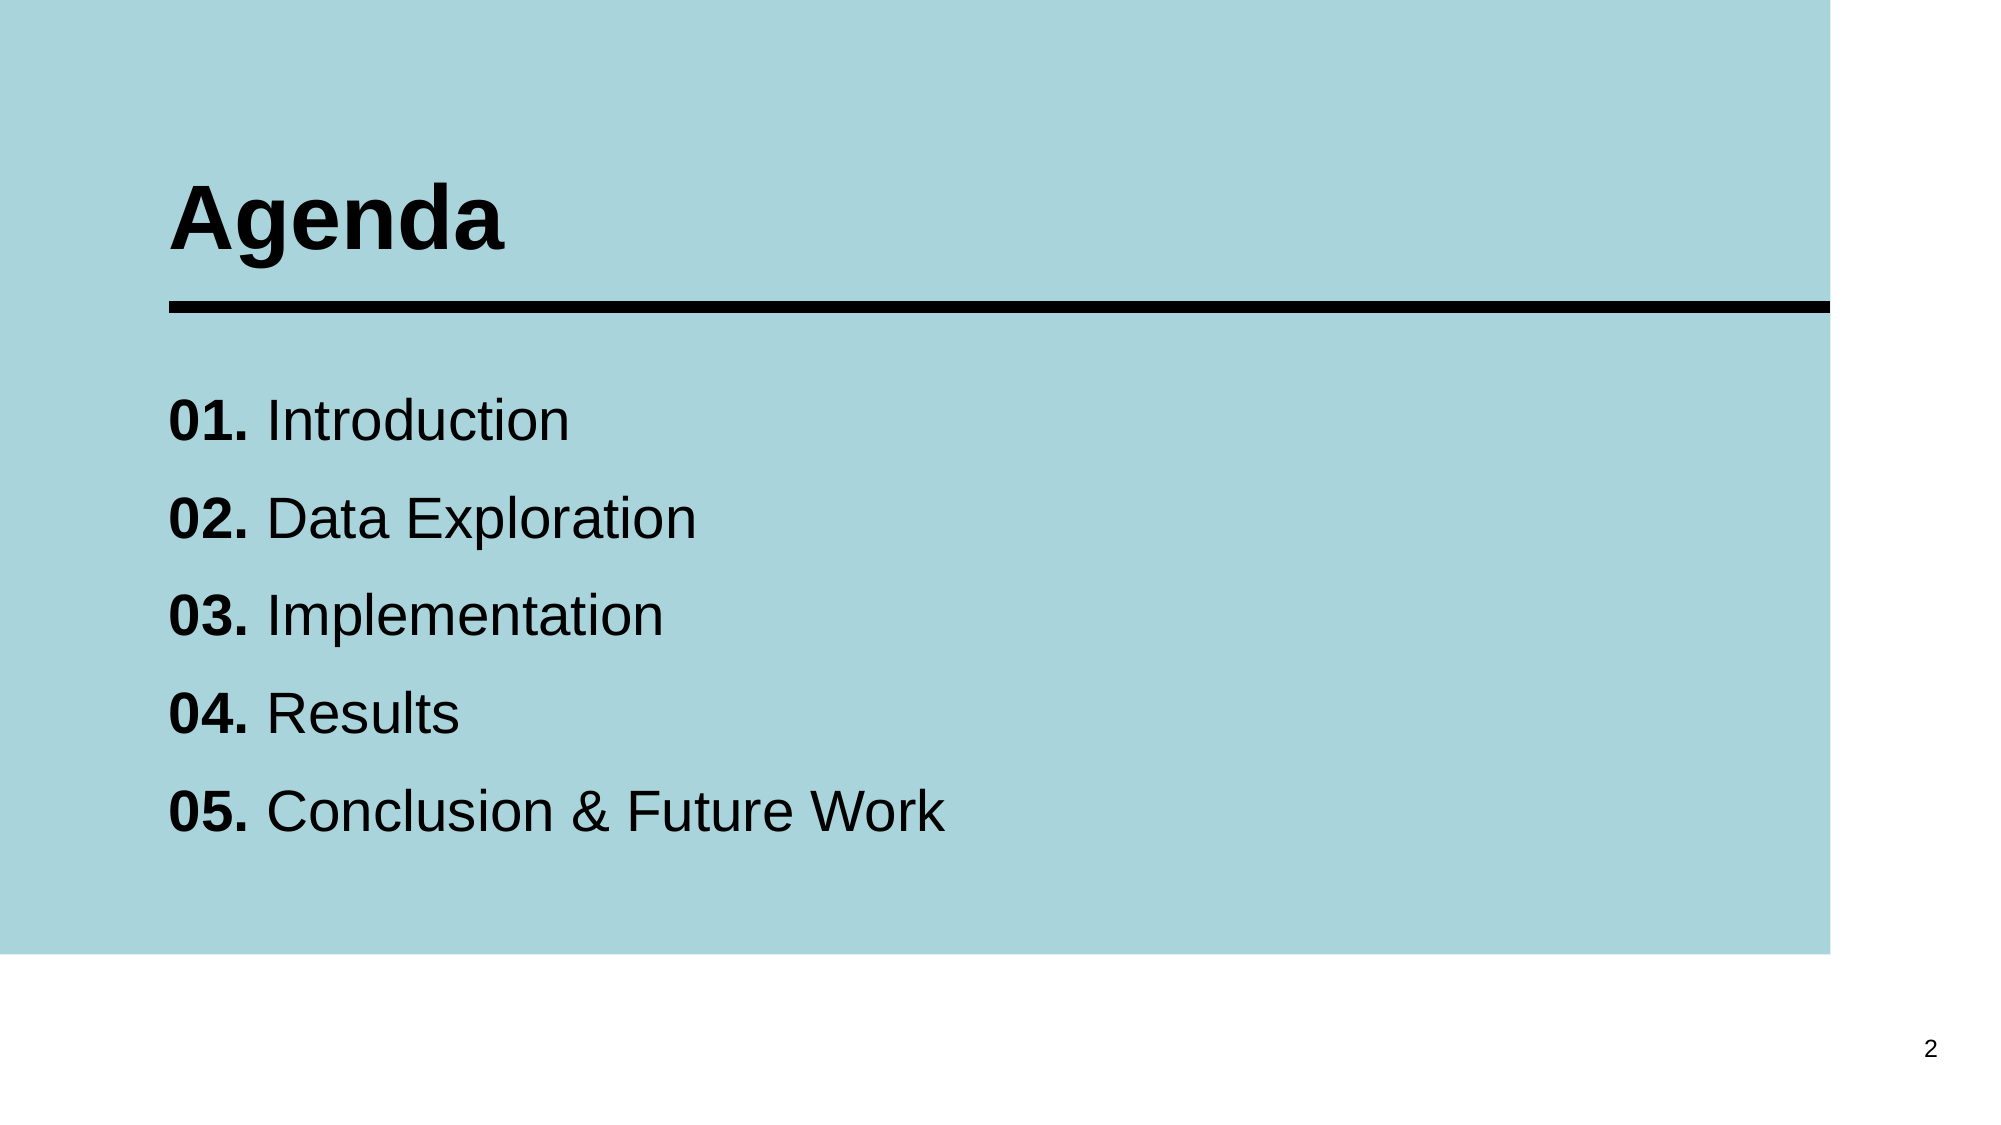

# Agenda
01. Introduction
02. Data Exploration
03. Implementation
04. Results
05. Conclusion & Future Work

2